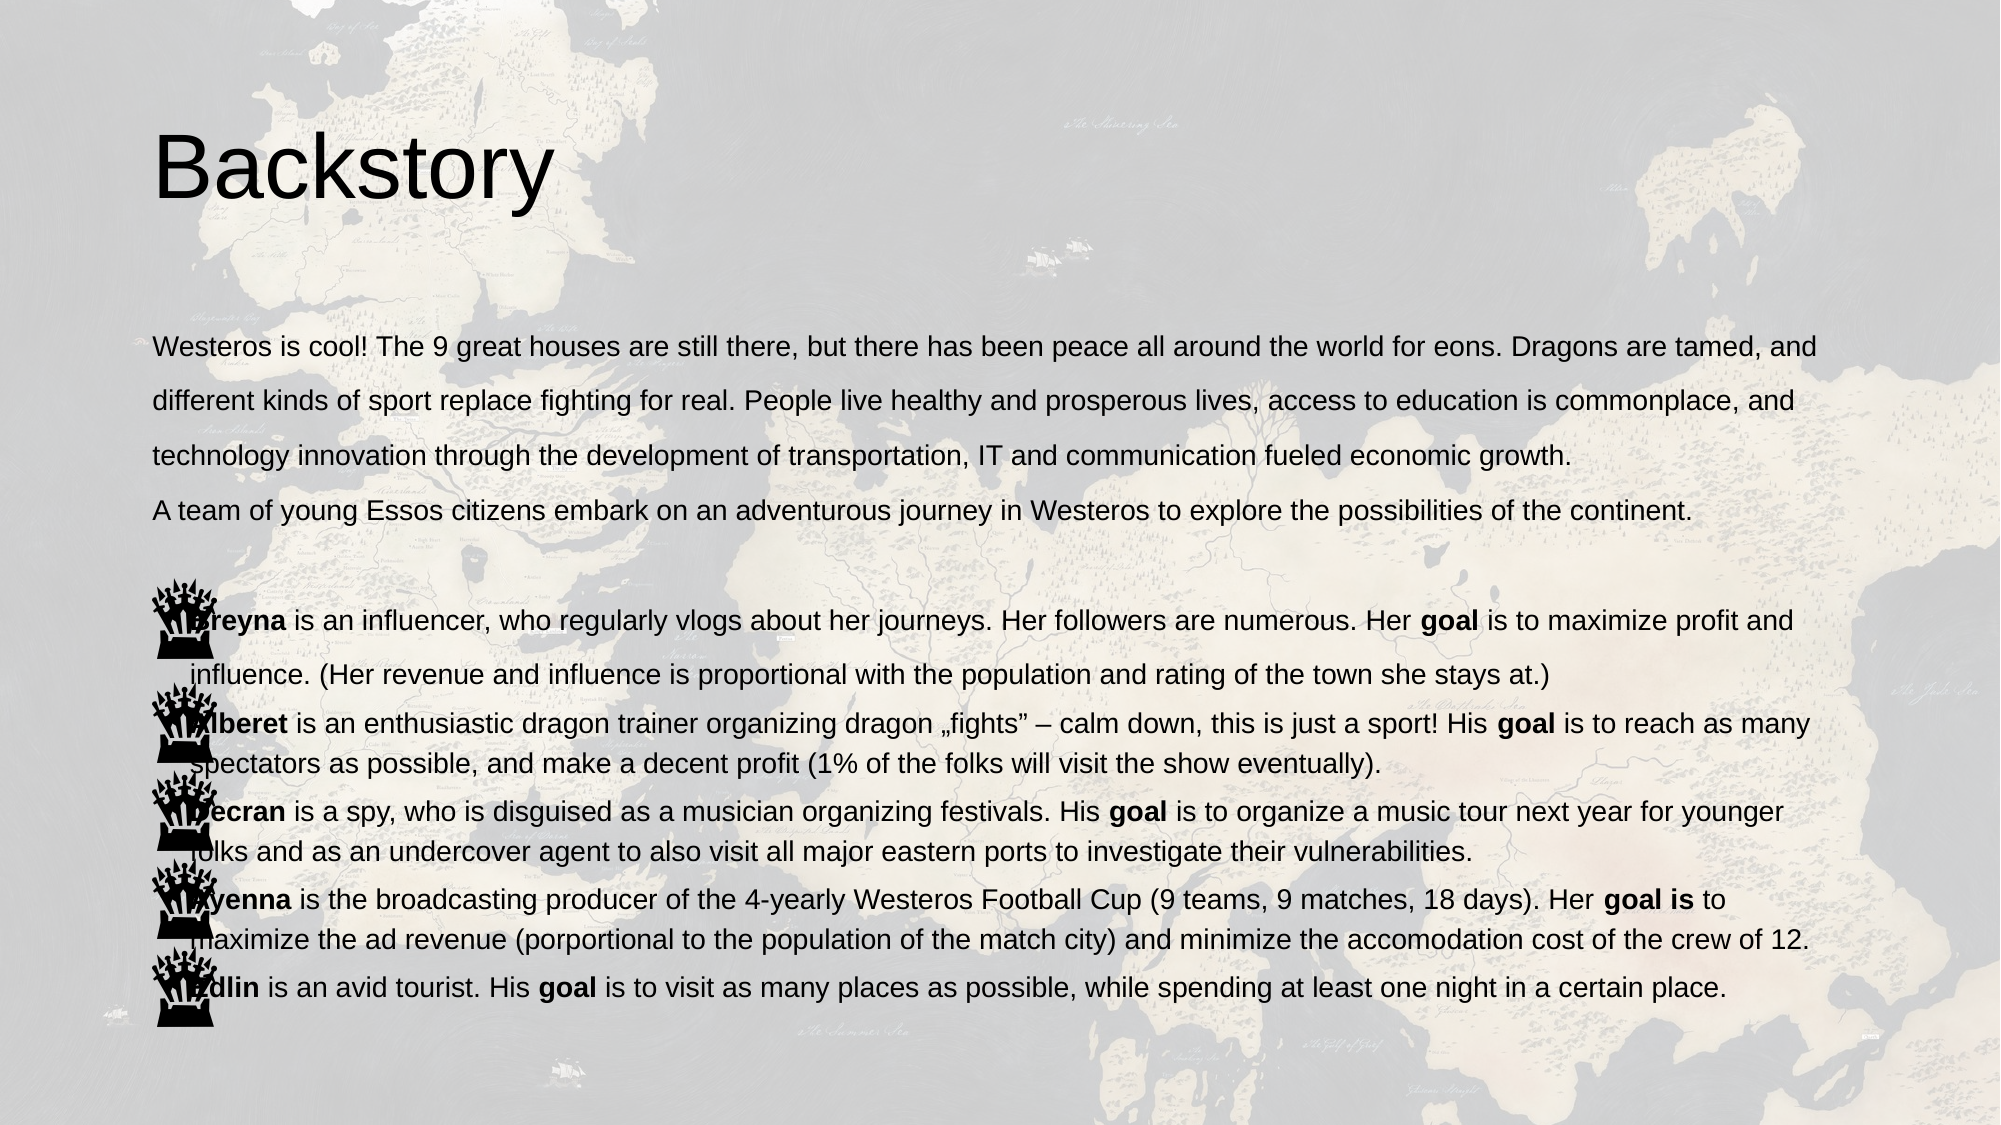

# Backstory
Westeros is cool! The 9 great houses are still there, but there has been peace all around the world for eons. Dragons are tamed, and different kinds of sport replace fighting for real. People live healthy and prosperous lives, access to education is commonplace, and technology innovation through the development of transportation, IT and communication fueled economic growth.
A team of young Essos citizens embark on an adventurous journey in Westeros to explore the possibilities of the continent.

Breyna is an influencer, who regularly vlogs about her journeys. Her followers are numerous. Her goal is to maximize profit and influence. (Her revenue and influence is proportional with the population and rating of the town she stays at.)
Alberet is an enthusiastic dragon trainer organizing dragon „fights” – calm down, this is just a sport! His goal is to reach as many spectators as possible, and make a decent profit (1% of the folks will visit the show eventually).
Decran is a spy, who is disguised as a musician organizing festivals. His goal is to organize a music tour next year for younger folks and as an undercover agent to also visit all major eastern ports to investigate their vulnerabilities.
Ayenna is the broadcasting producer of the 4-yearly Westeros Football Cup (9 teams, 9 matches, 18 days). Her goal is to maximize the ad revenue (porportional to the population of the match city) and minimize the accomodation cost of the crew of 12.
Edlin is an avid tourist. His goal is to visit as many places as possible, while spending at least one night in a certain place.